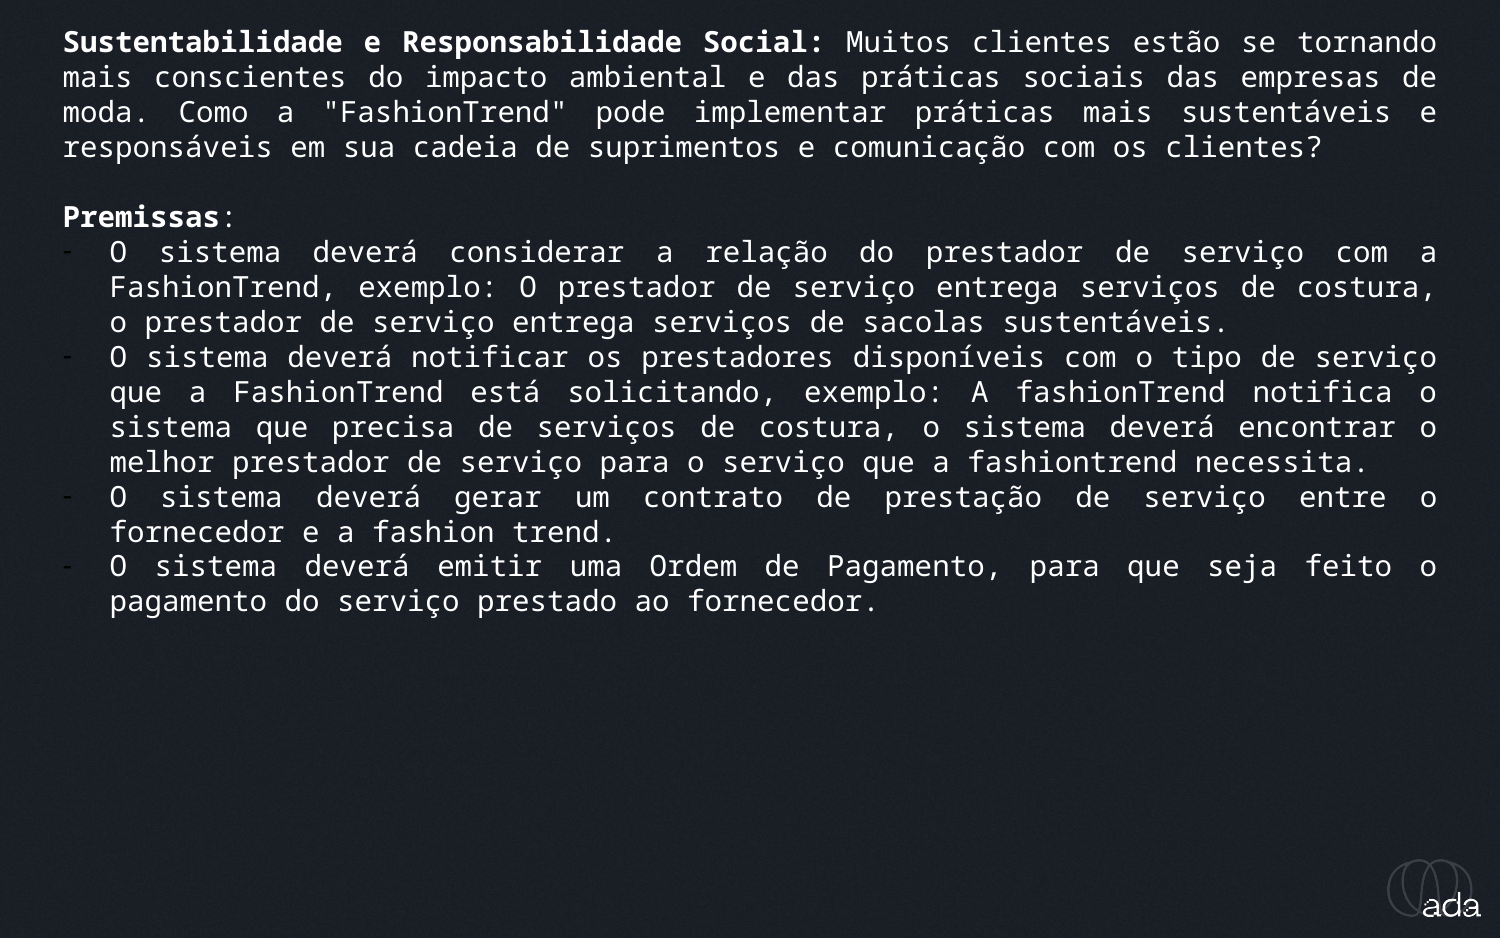

_case em grupo
Sustentabilidade e Responsabilidade Social: Muitos clientes estão se tornando mais conscientes do impacto ambiental e das práticas sociais das empresas de moda. Como a "FashionTrend" pode implementar práticas mais sustentáveis e responsáveis em sua cadeia de suprimentos e comunicação com os clientes?

Premissas:
O sistema deverá considerar a relação do prestador de serviço com a FashionTrend, exemplo: O prestador de serviço entrega serviços de costura, o prestador de serviço entrega serviços de sacolas sustentáveis.
O sistema deverá notificar os prestadores disponíveis com o tipo de serviço que a FashionTrend está solicitando, exemplo: A fashionTrend notifica o sistema que precisa de serviços de costura, o sistema deverá encontrar o melhor prestador de serviço para o serviço que a fashiontrend necessita.
O sistema deverá gerar um contrato de prestação de serviço entre o fornecedor e a fashion trend.
O sistema deverá emitir uma Ordem de Pagamento, para que seja feito o pagamento do serviço prestado ao fornecedor.